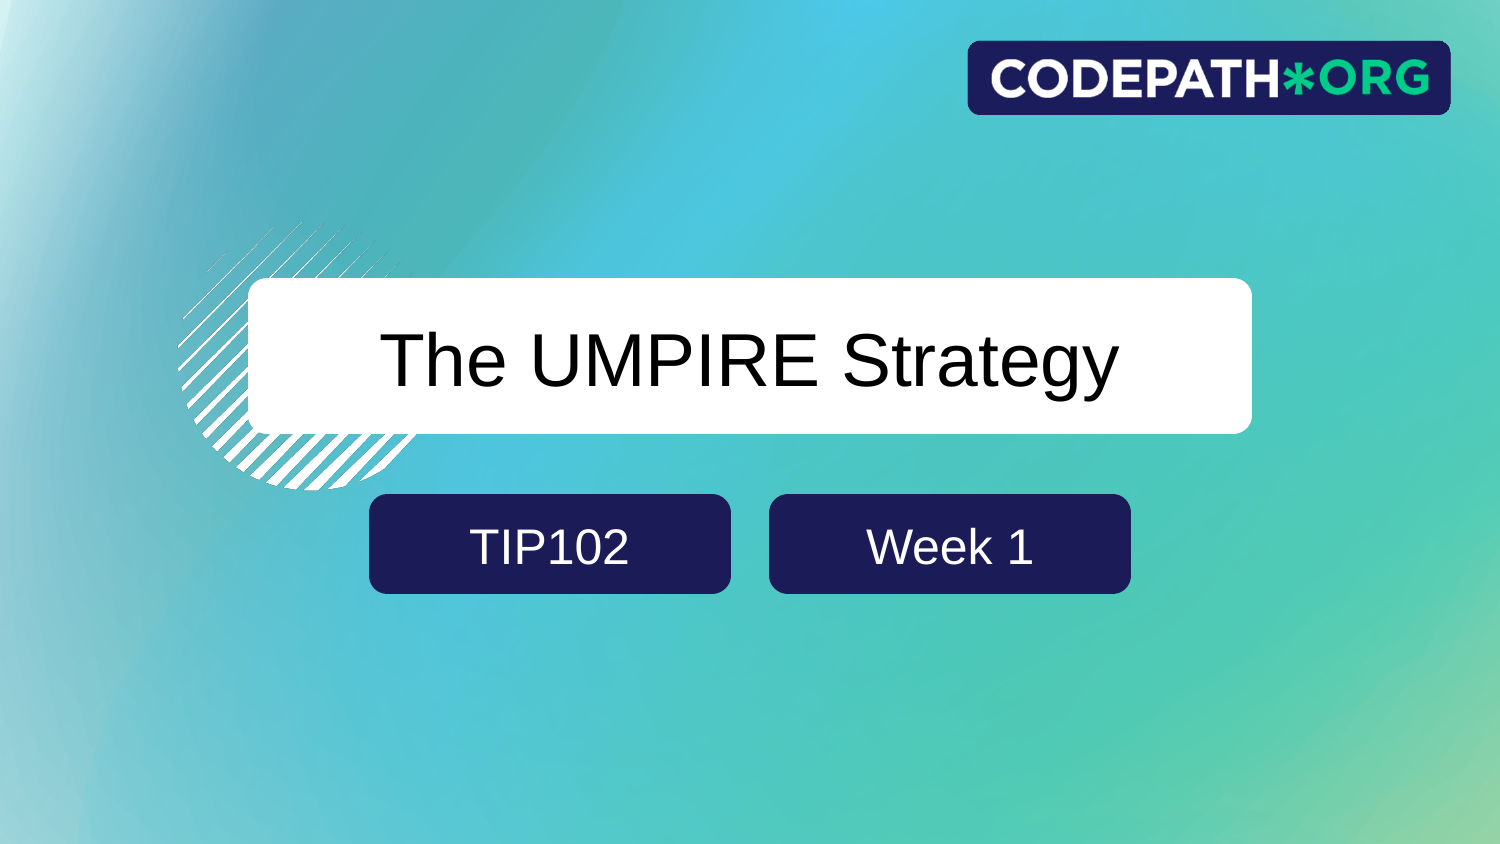

# The UMPIRE Strategy
TIP102
Week 1